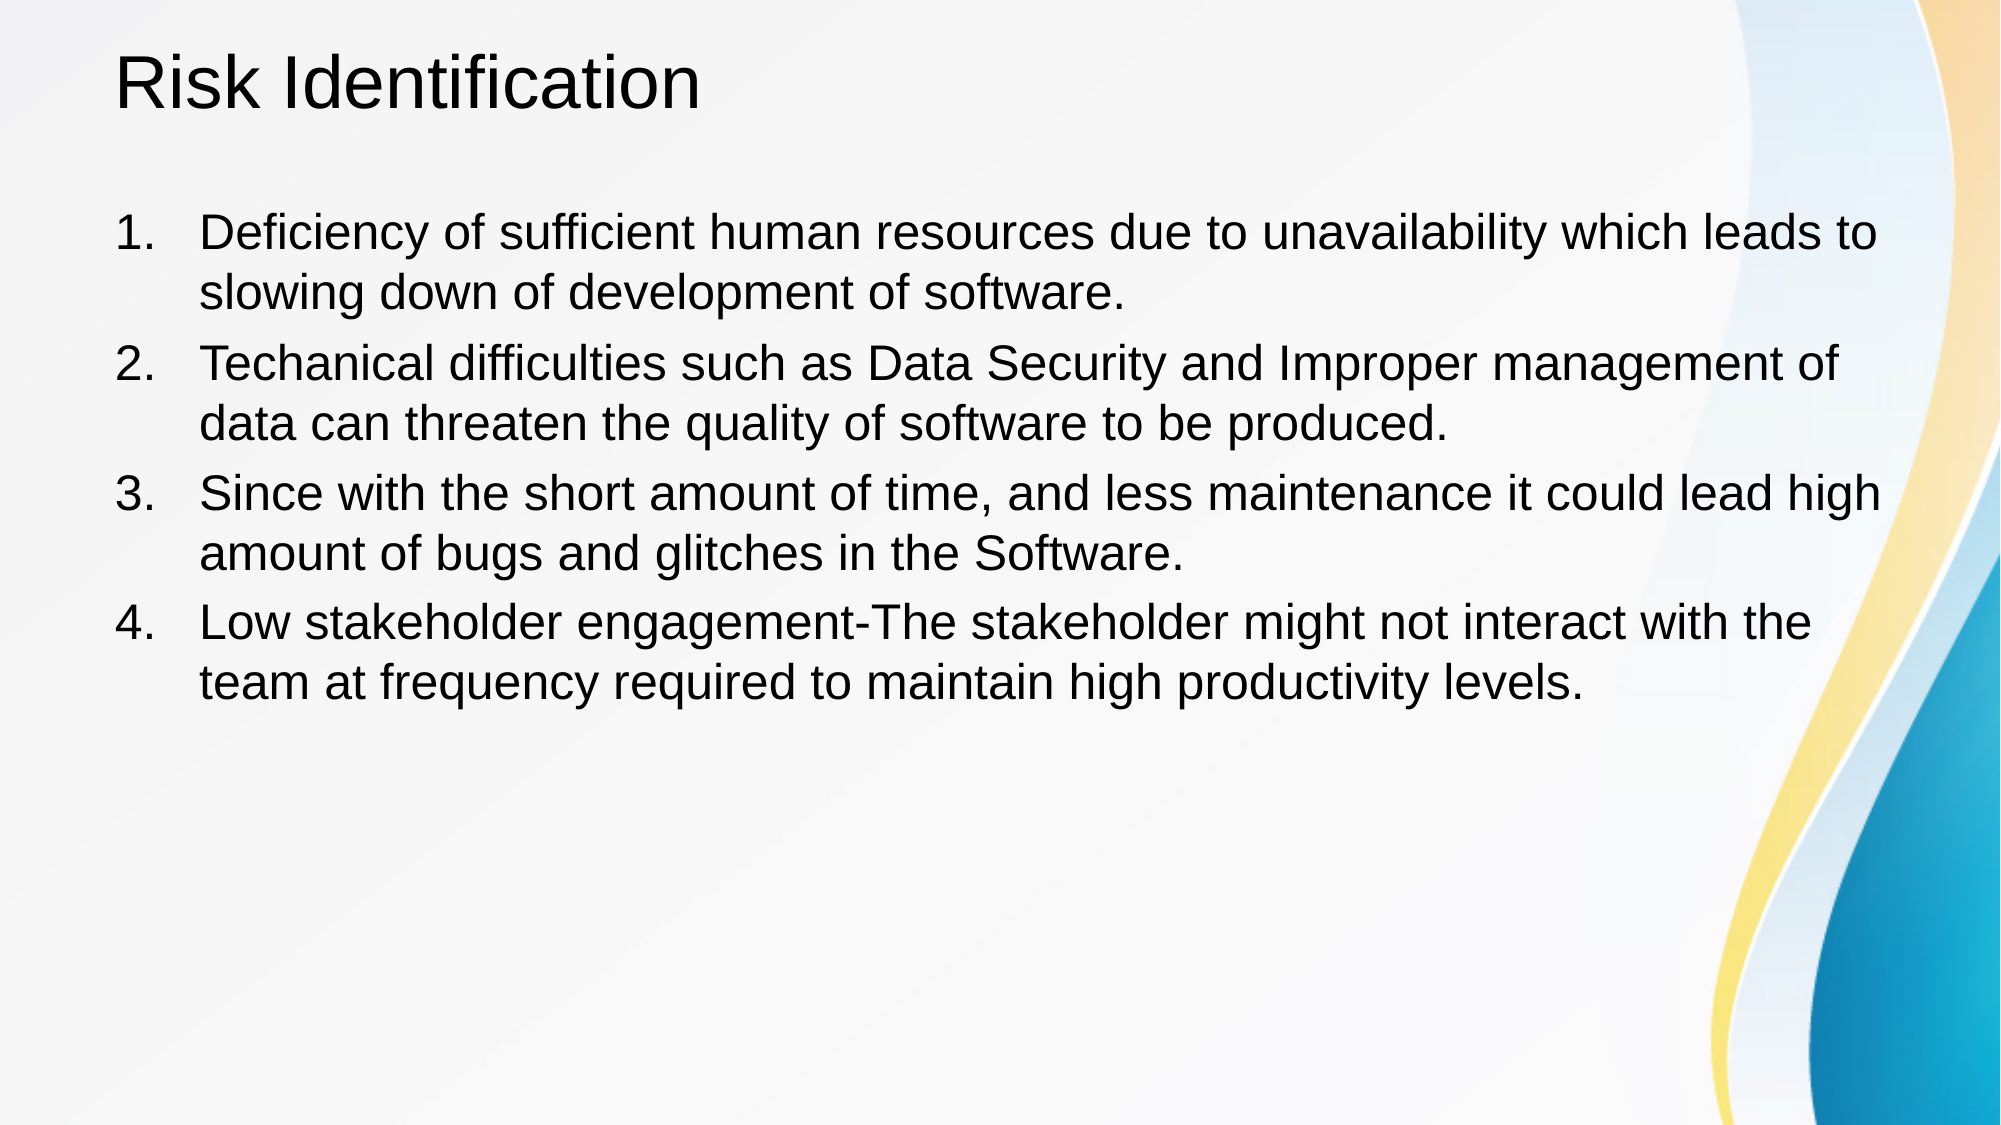

# Risk Identification
Deficiency of sufficient human resources due to unavailability which leads to slowing down of development of software.
Techanical difficulties such as Data Security and Improper management of data can threaten the quality of software to be produced.
Since with the short amount of time, and less maintenance it could lead high amount of bugs and glitches in the Software.
Low stakeholder engagement-The stakeholder might not interact with the team at frequency required to maintain high productivity levels.